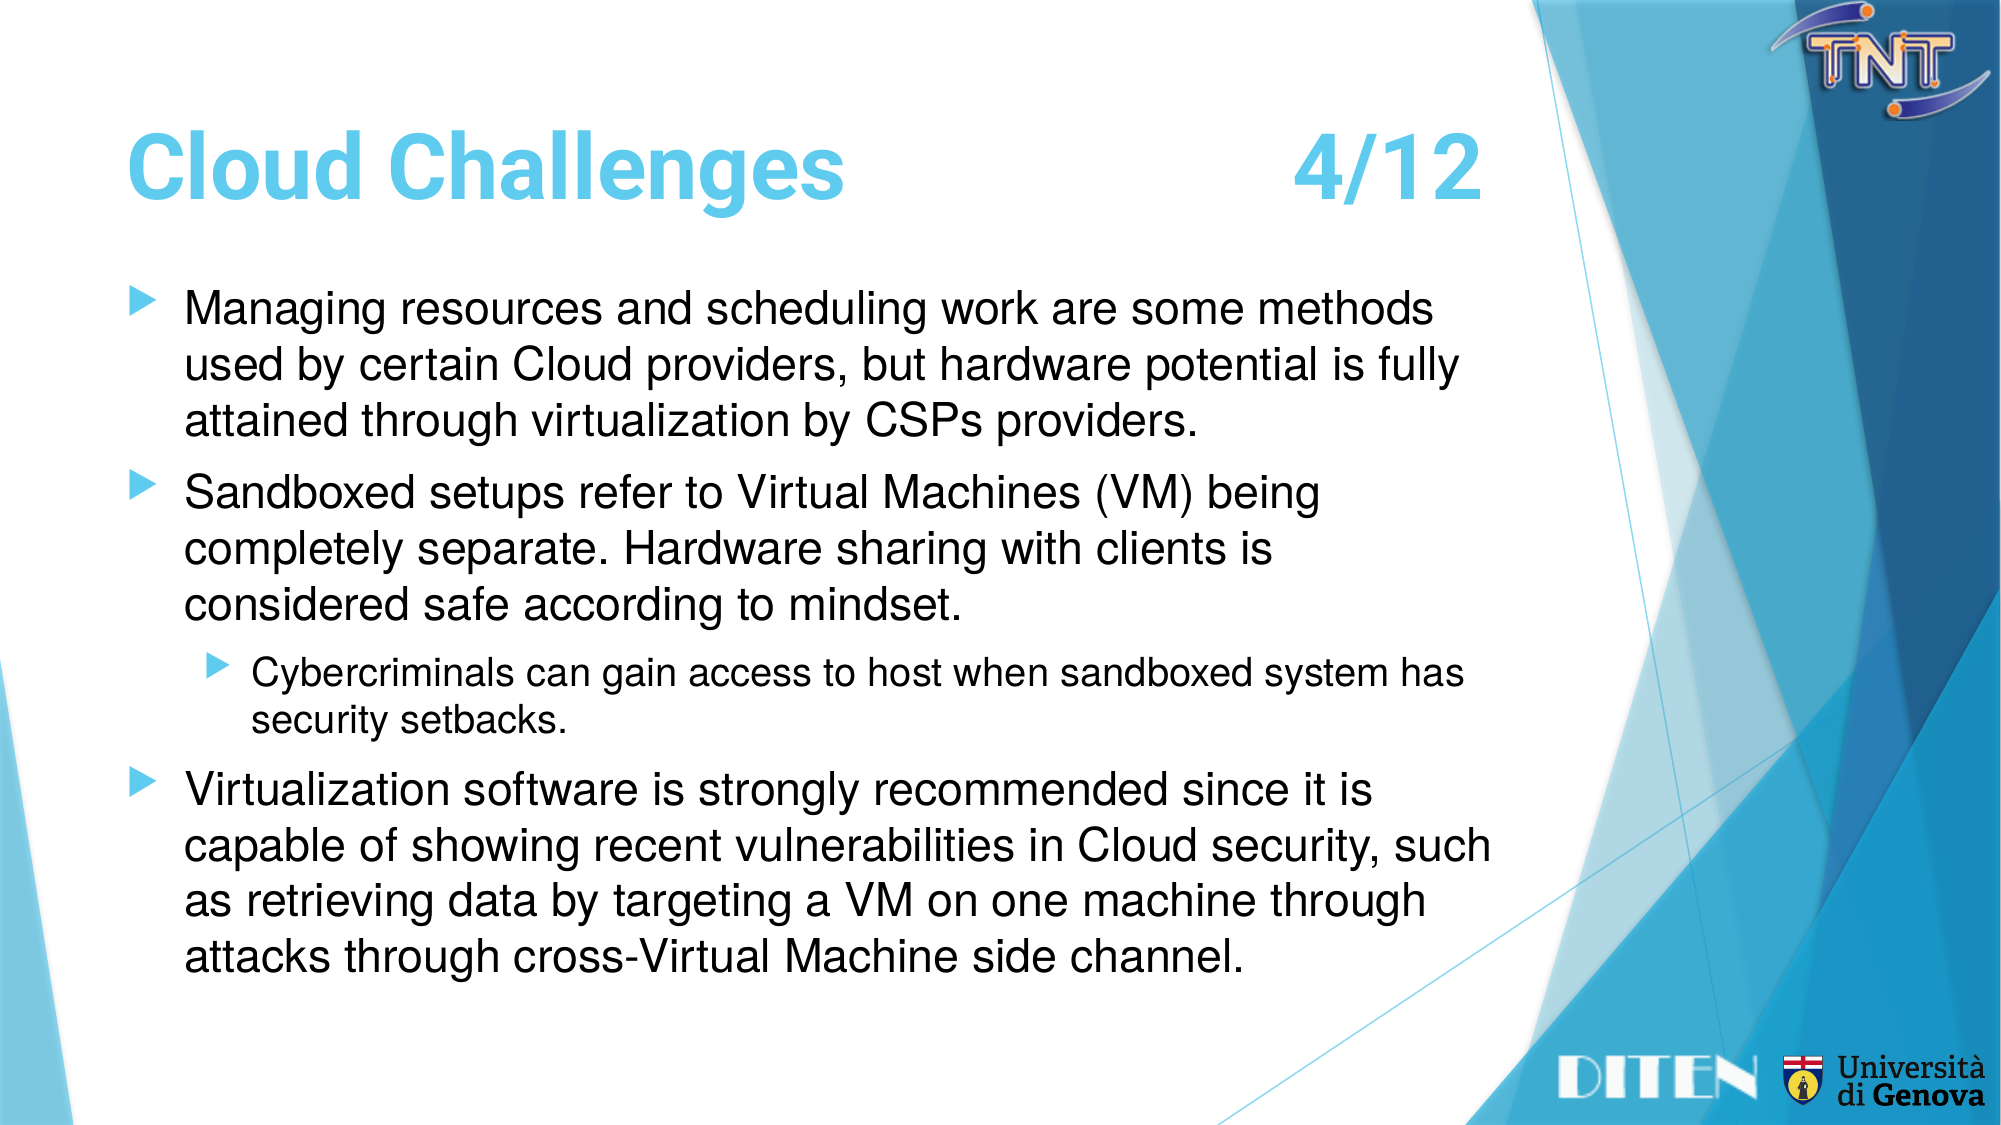

# Cloud Challenges	4/12
Managing resources and scheduling work are some methods used by certain Cloud providers, but hardware potential is fully attained through virtualization by CSPs providers.
Sandboxed setups refer to Virtual Machines (VM) being completely separate. Hardware sharing with clients is considered safe according to mindset.
Cybercriminals can gain access to host when sandboxed system has security setbacks.
Virtualization software is strongly recommended since it is capable of showing recent vulnerabilities in Cloud security, such as retrieving data by targeting a VM on one machine through attacks through cross-Virtual Machine side channel.